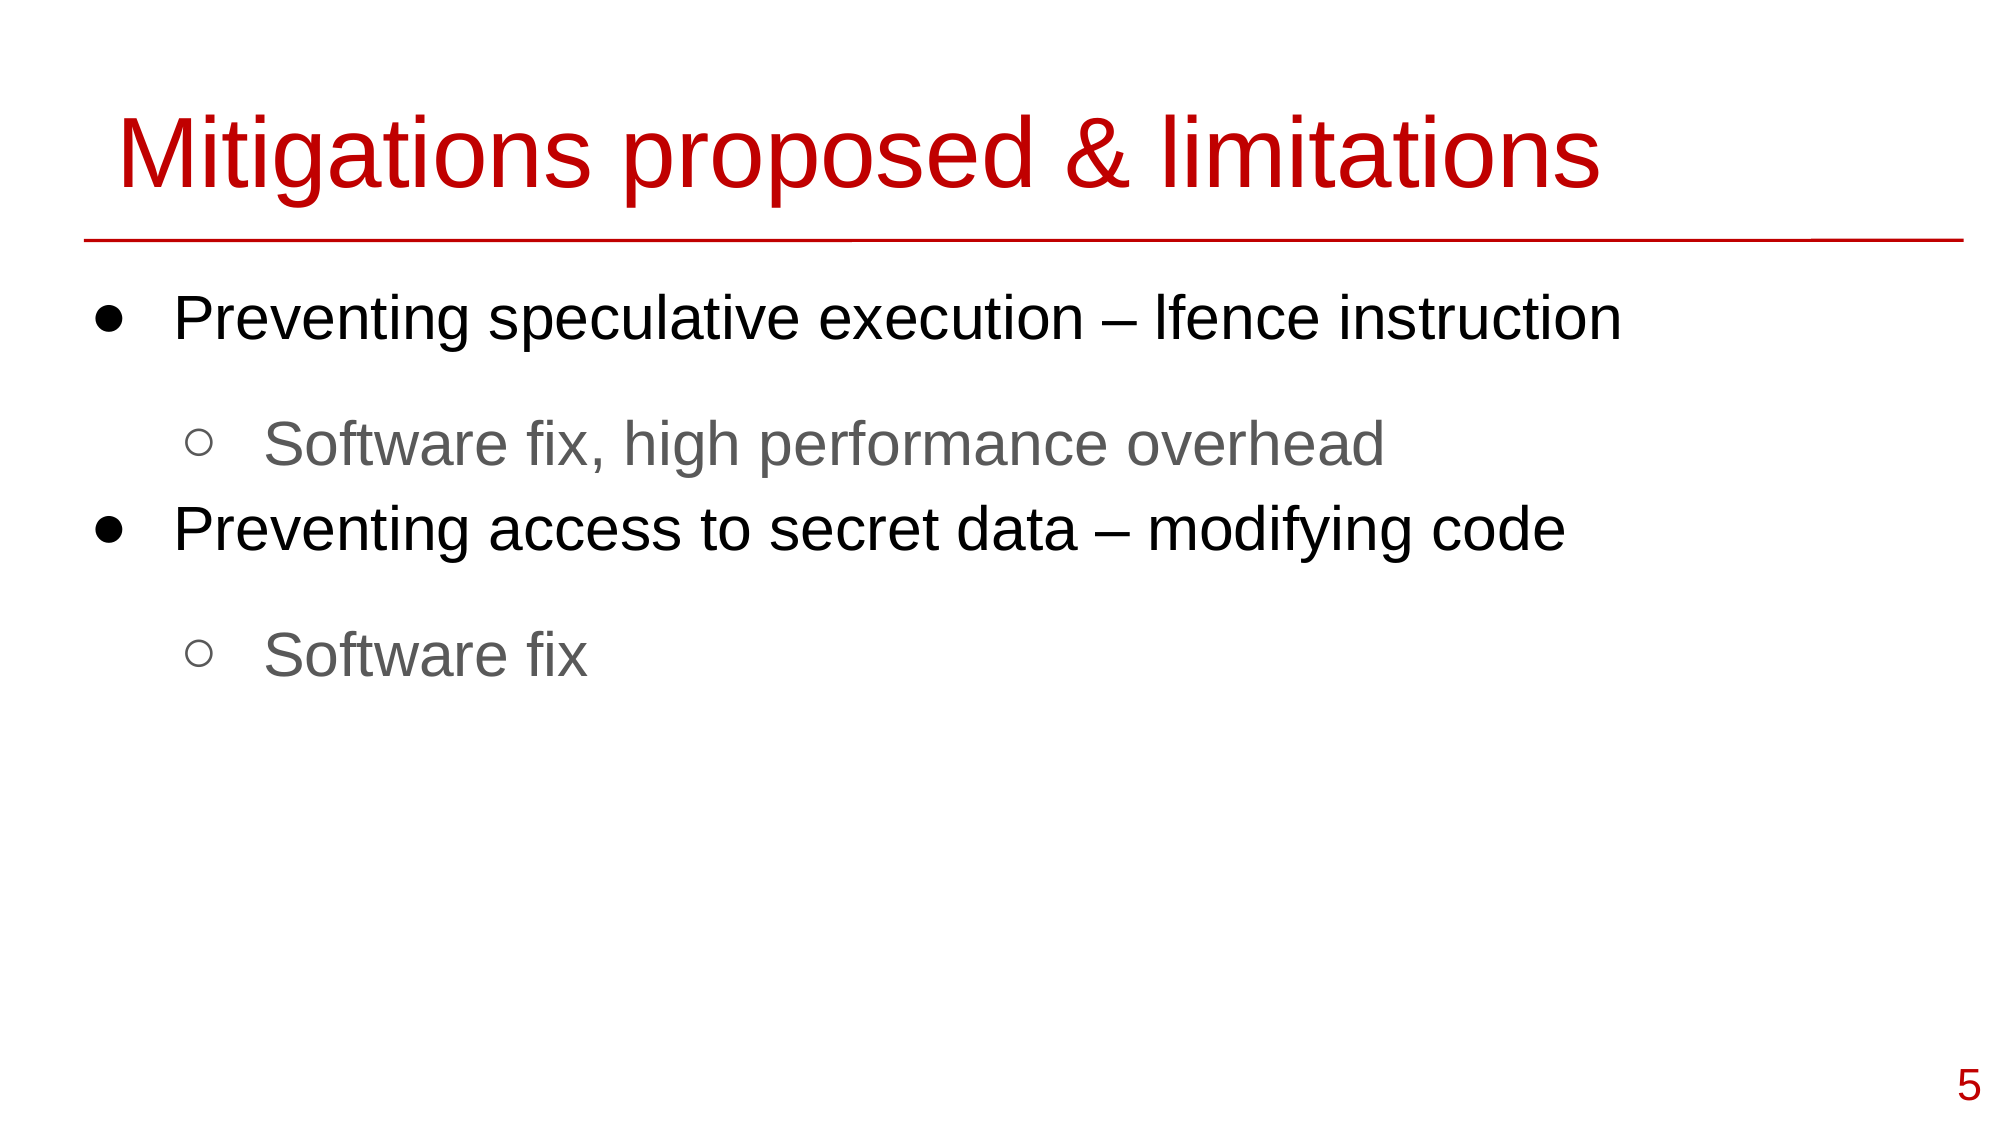

# Mitigations proposed & limitations
Preventing speculative execution – lfence instruction
Software fix, high performance overhead
Preventing access to secret data – modifying code
Software fix

5